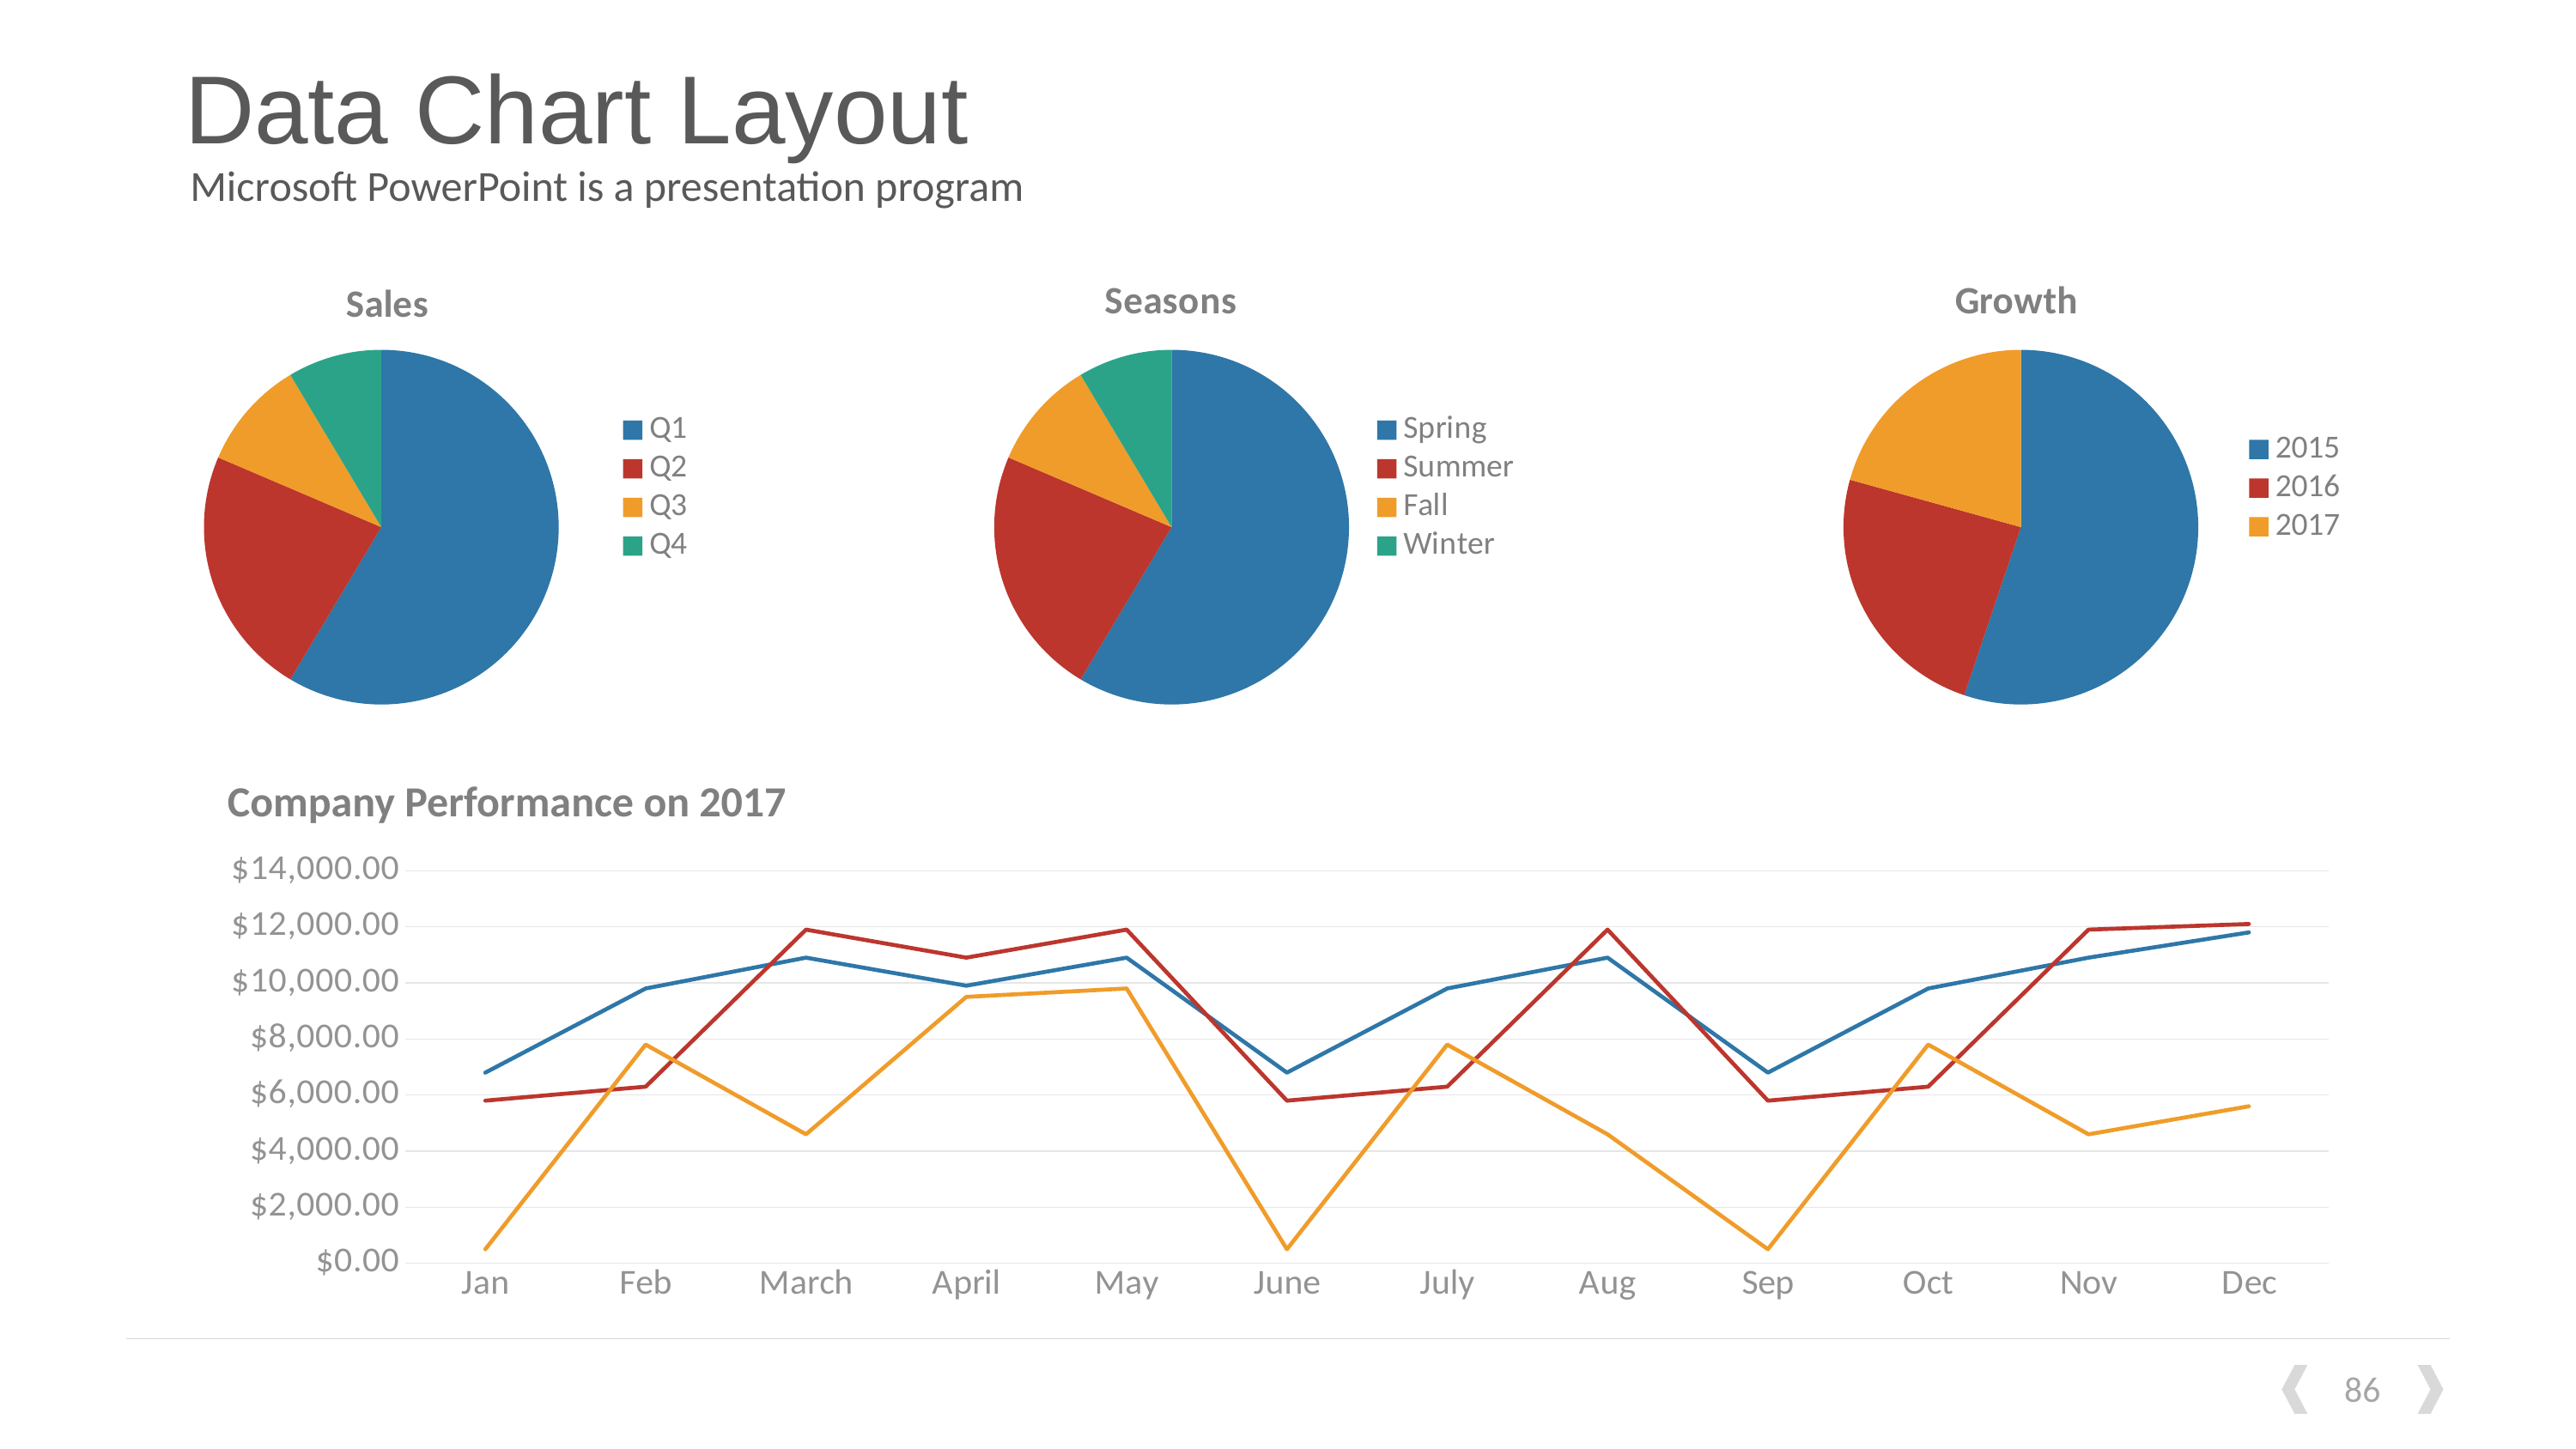

# Data Chart Layout
Microsoft PowerPoint is a presentation program

### Chart:

| Category | Sales |
|---|---|
| Q1 | 8.2 |
| Q2 | 3.2 |
| Q3 | 1.4 |
| Q4 | 1.2 |

### Chart:

| Category | Seasons |
|---|---|
| Spring | 8.2 |
| Summer | 3.2 |
| Fall | 1.4 |
| Winter | 1.2 |

### Chart:

| Category | Growth |
|---|---|
| 2015 | 3.2 |
| 2016 | 1.4 |
| 2017 | 1.2 |
Company Performance on 2017

### Chart

| Category | Product 1 | Product 2 | Product 3 |
|---|---|---|---|
| Jan | 6800.0 | 5800.0 | 500.0 |
| Feb | 9800.0 | 6300.0 | 7800.0 |
| March | 10900.0 | 11900.0 | 4600.0 |
| April | 9900.0 | 10900.0 | 9500.0 |
| May | 10900.0 | 11900.0 | 9800.0 |
| June | 6800.0 | 5800.0 | 500.0 |
| July | 9800.0 | 6300.0 | 7800.0 |
| Aug | 10900.0 | 11900.0 | 4600.0 |
| Sep | 6800.0 | 5800.0 | 500.0 |
| Oct | 9800.0 | 6300.0 | 7800.0 |
| Nov | 10900.0 | 11900.0 | 4600.0 |
| Dec | 11800.0 | 12100.0 | 5600.0 |